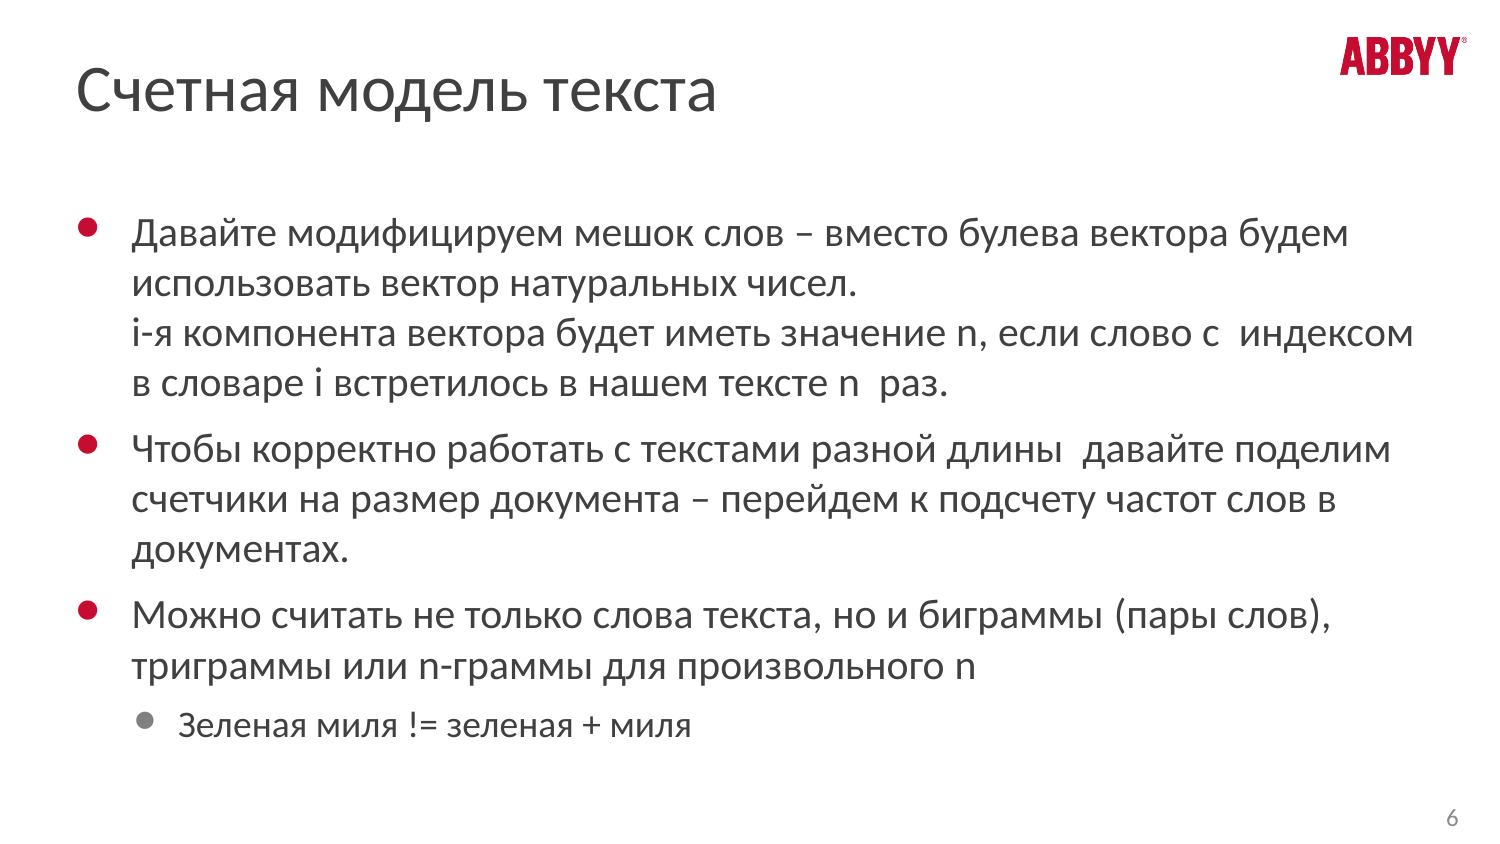

# Счетная модель текста
Давайте модифицируем мешок слов – вместо булева вектора будем использовать вектор натуральных чисел.
i-я компонента вектора будет иметь значение n, если слово с  индексом в словаре i встретилось в нашем тексте n  раз.
Чтобы корректно работать с текстами разной длины  давайте поделим счетчики на размер документа – перейдем к подсчету частот слов в документах.
Можно считать не только слова текста, но и биграммы (пары слов), триграммы или n-граммы для произвольного n
Зеленая миля != зеленая + миля

6